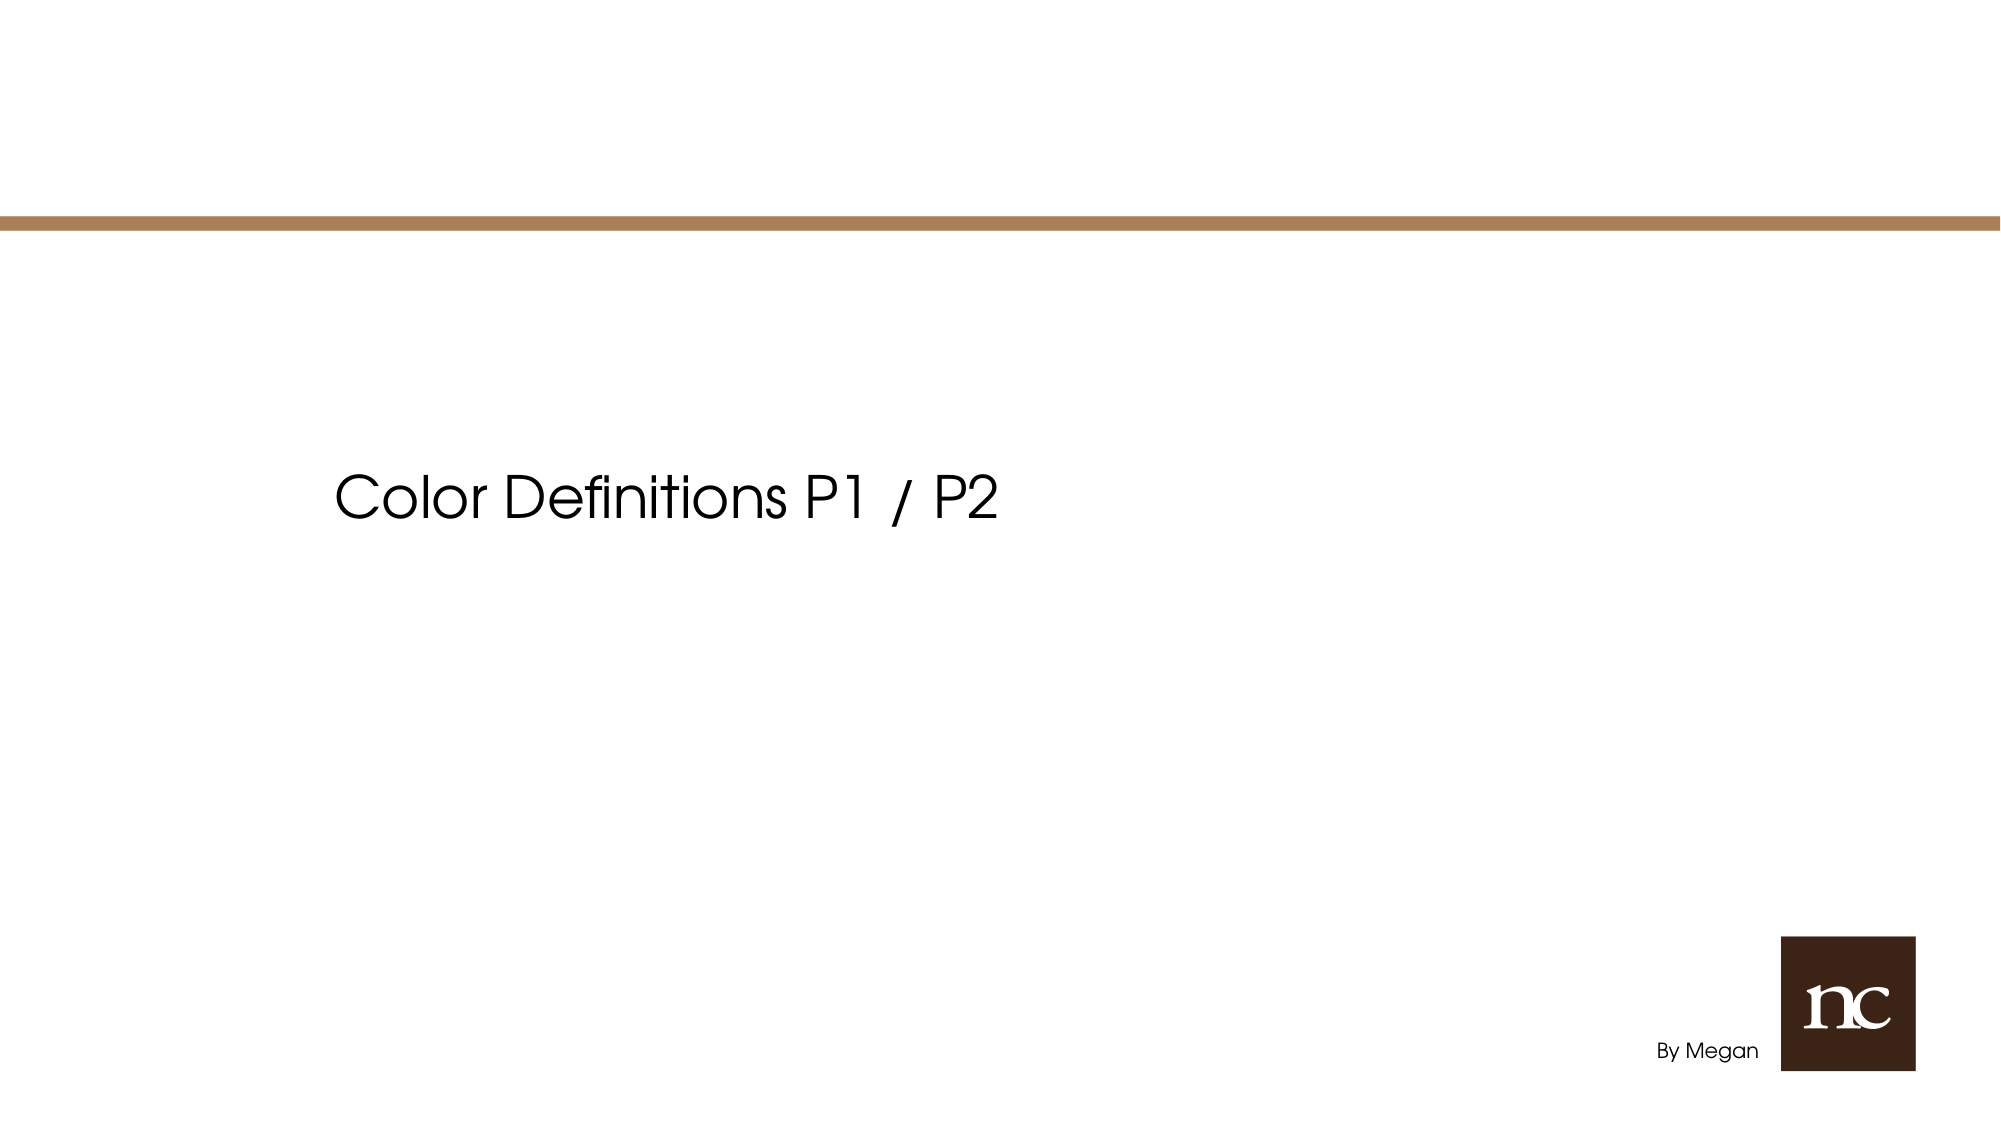

Color Definitions P1 / P2
By Megan